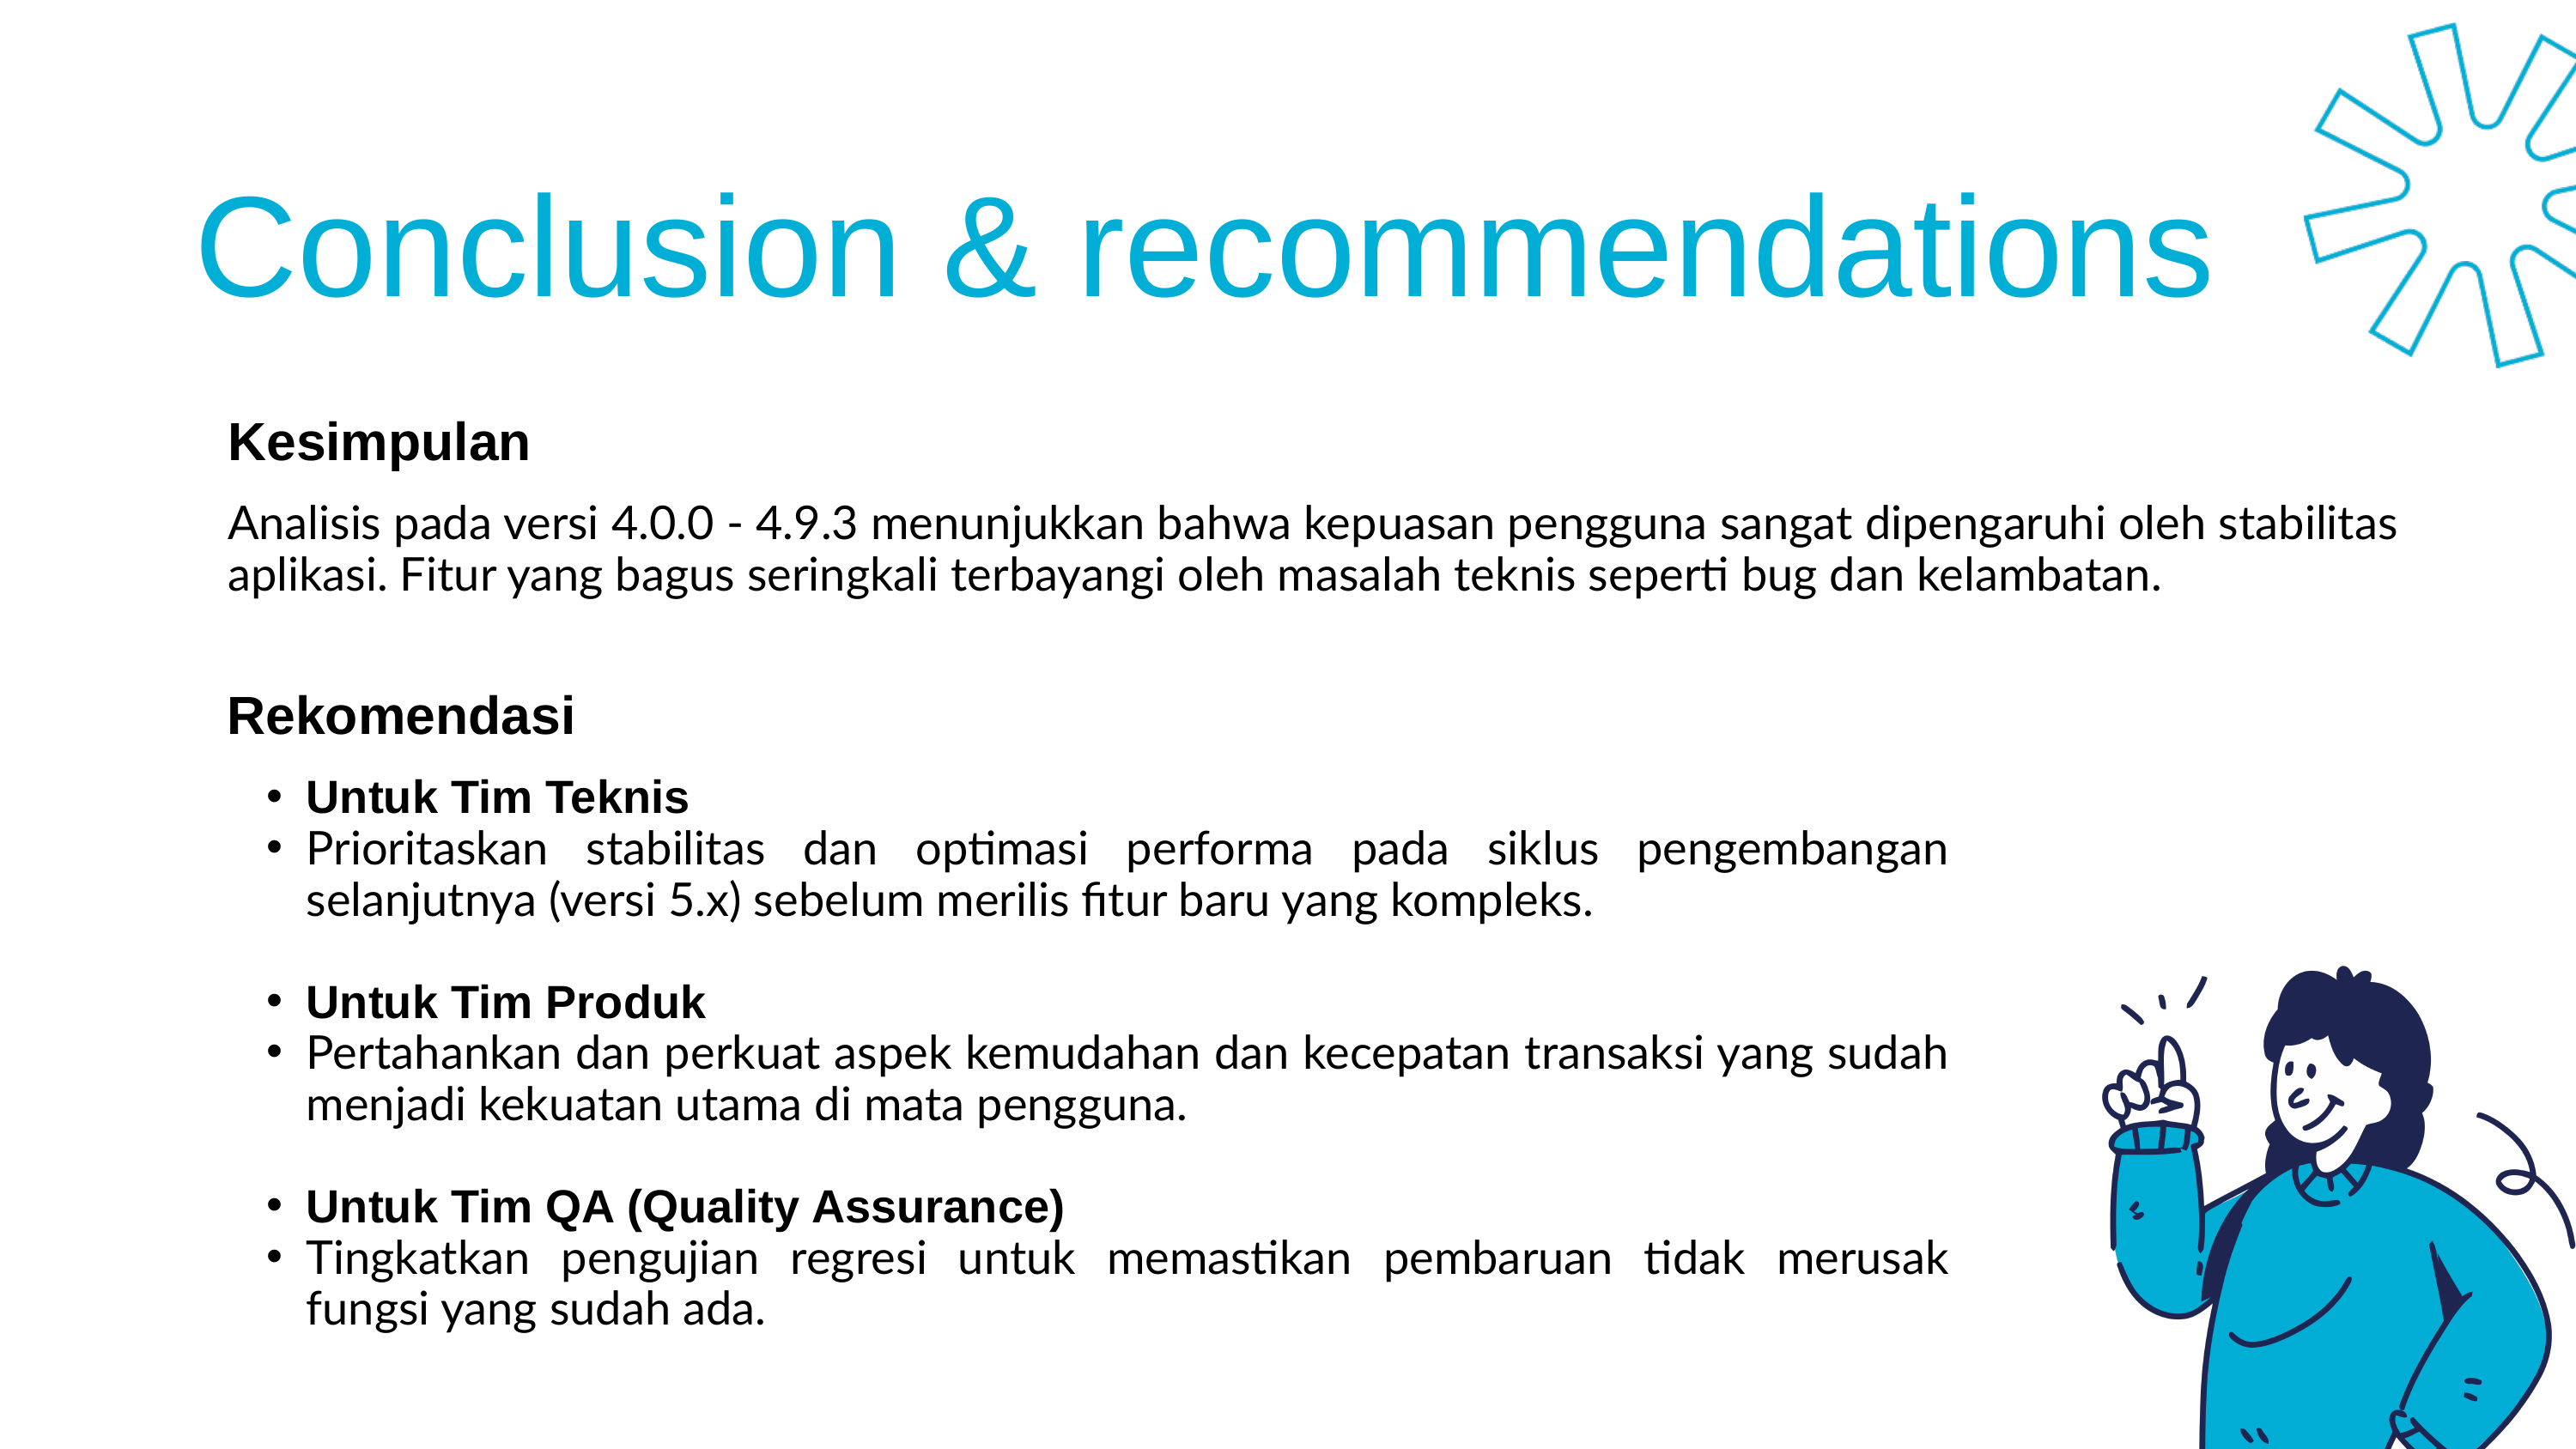

Conclusion & recommendations
Kesimpulan
Analisis pada versi 4.0.0 - 4.9.3 menunjukkan bahwa kepuasan pengguna sangat dipengaruhi oleh stabilitas aplikasi. Fitur yang bagus seringkali terbayangi oleh masalah teknis seperti bug dan kelambatan.
Rekomendasi
Untuk Tim Teknis
Prioritaskan stabilitas dan optimasi performa pada siklus pengembangan selanjutnya (versi 5.x) sebelum merilis fitur baru yang kompleks.

Untuk Tim Produk
Pertahankan dan perkuat aspek kemudahan dan kecepatan transaksi yang sudah menjadi kekuatan utama di mata pengguna.

Untuk Tim QA (Quality Assurance)
Tingkatkan pengujian regresi untuk memastikan pembaruan tidak merusak fungsi yang sudah ada.